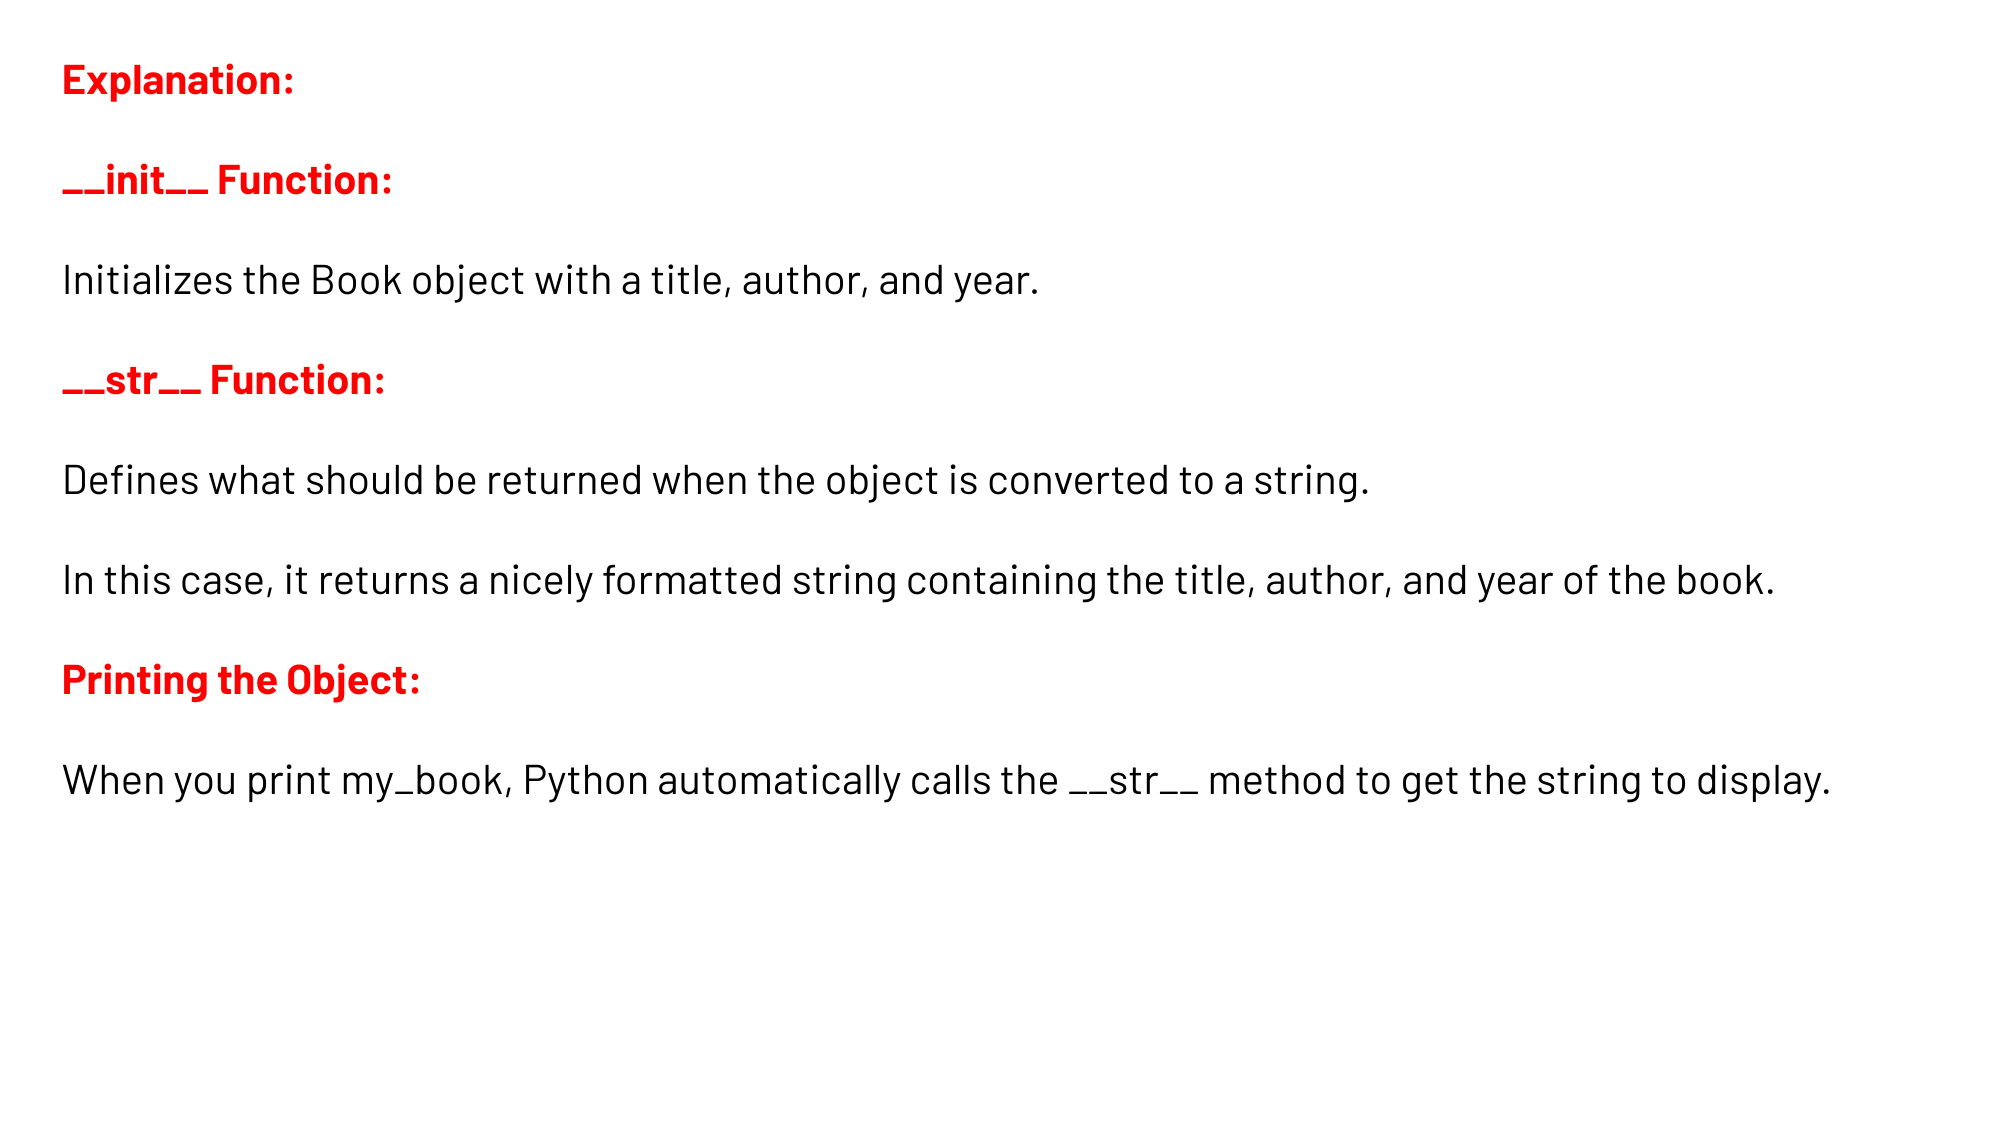

Explanation:

__init__ Function:

Initializes the Book object with a title, author, and year.

__str__ Function:

Defines what should be returned when the object is converted to a string.

In this case, it returns a nicely formatted string containing the title, author, and year of the book.

Printing the Object:

When you print my_book, Python automatically calls the __str__ method to get the string to display.